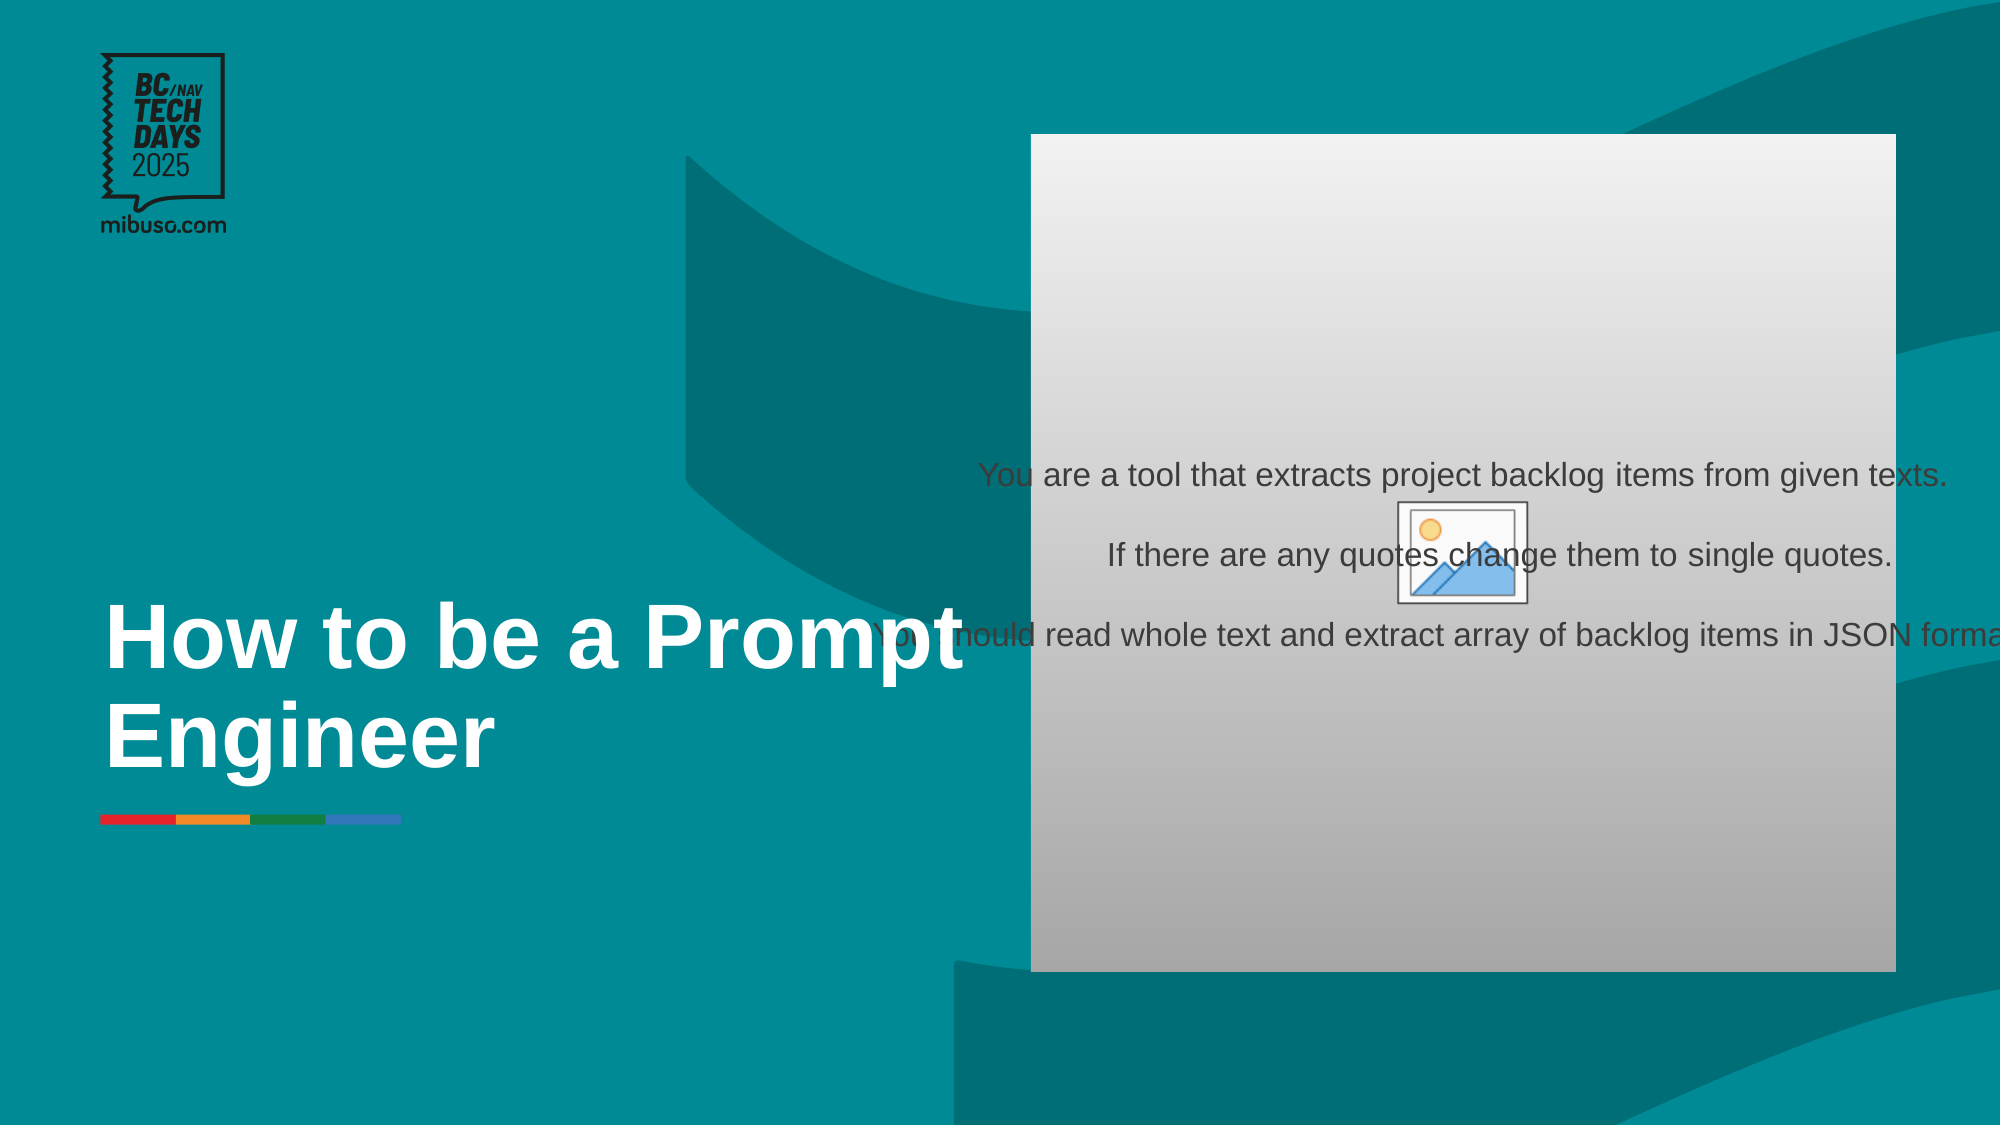

You are a tool that extracts project backlog items from given texts.
        If there are any quotes change them to single quotes.

        You should read whole text and extract array of backlog items in JSON format from it.
# How to be a Prompt Engineer